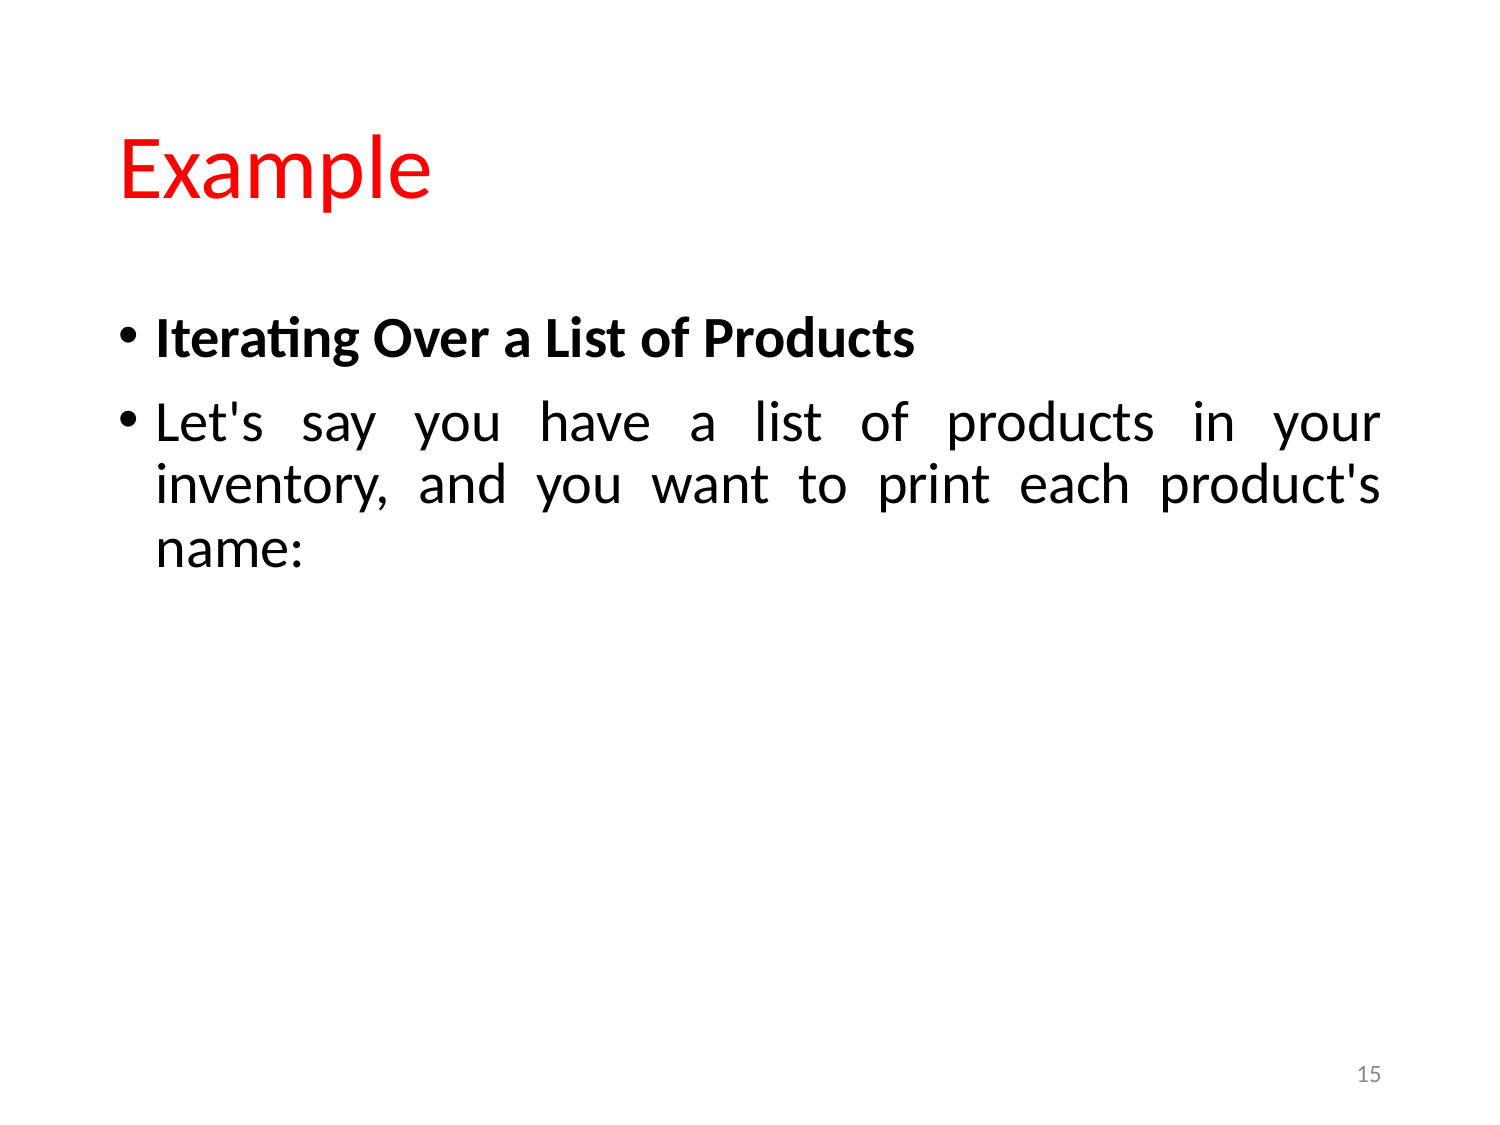

# Example
Iterating Over a List of Products
Let's say you have a list of products in your inventory, and you want to print each product's name:
15